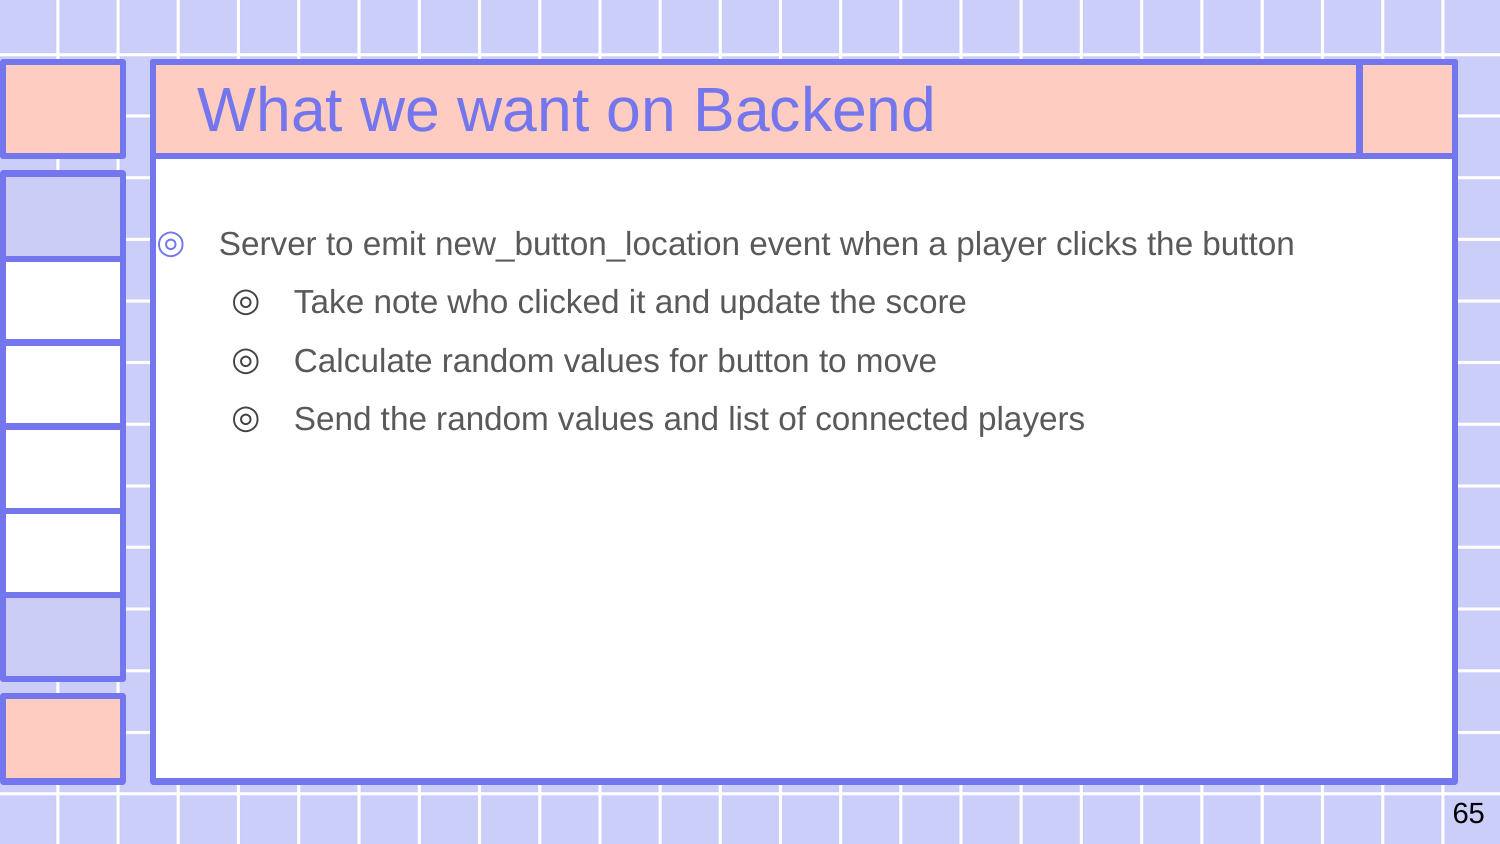

# What we want on Backend
Server to emit new_button_location event when a player clicks the button
Take note who clicked it and update the score
Calculate random values for button to move
Send the random values and list of connected players
65